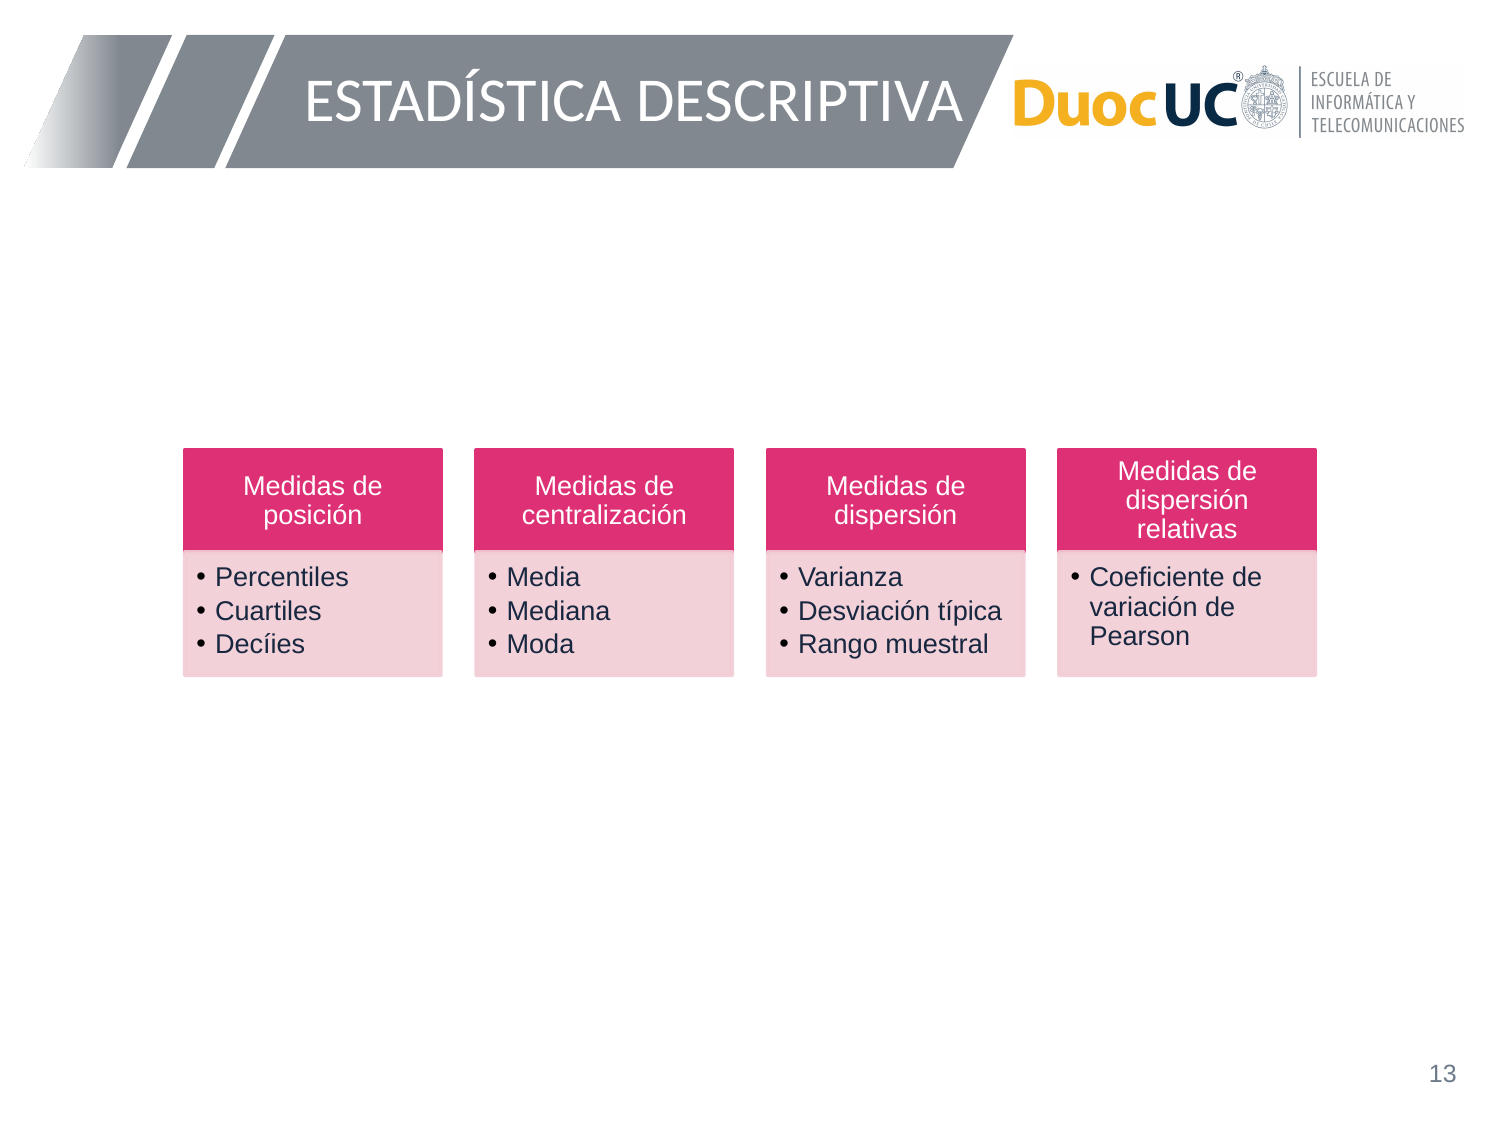

# ESTADÍSTICA DESCRIPTIVA
Medidas de posición
Percentiles
Cuartiles
Decíies
Medidas de centralización
Media
Mediana
Moda
Medidas de dispersión
Varianza
Desviación típica
Rango muestral
Medidas de dispersión relativas
Coeficiente de variación de Pearson